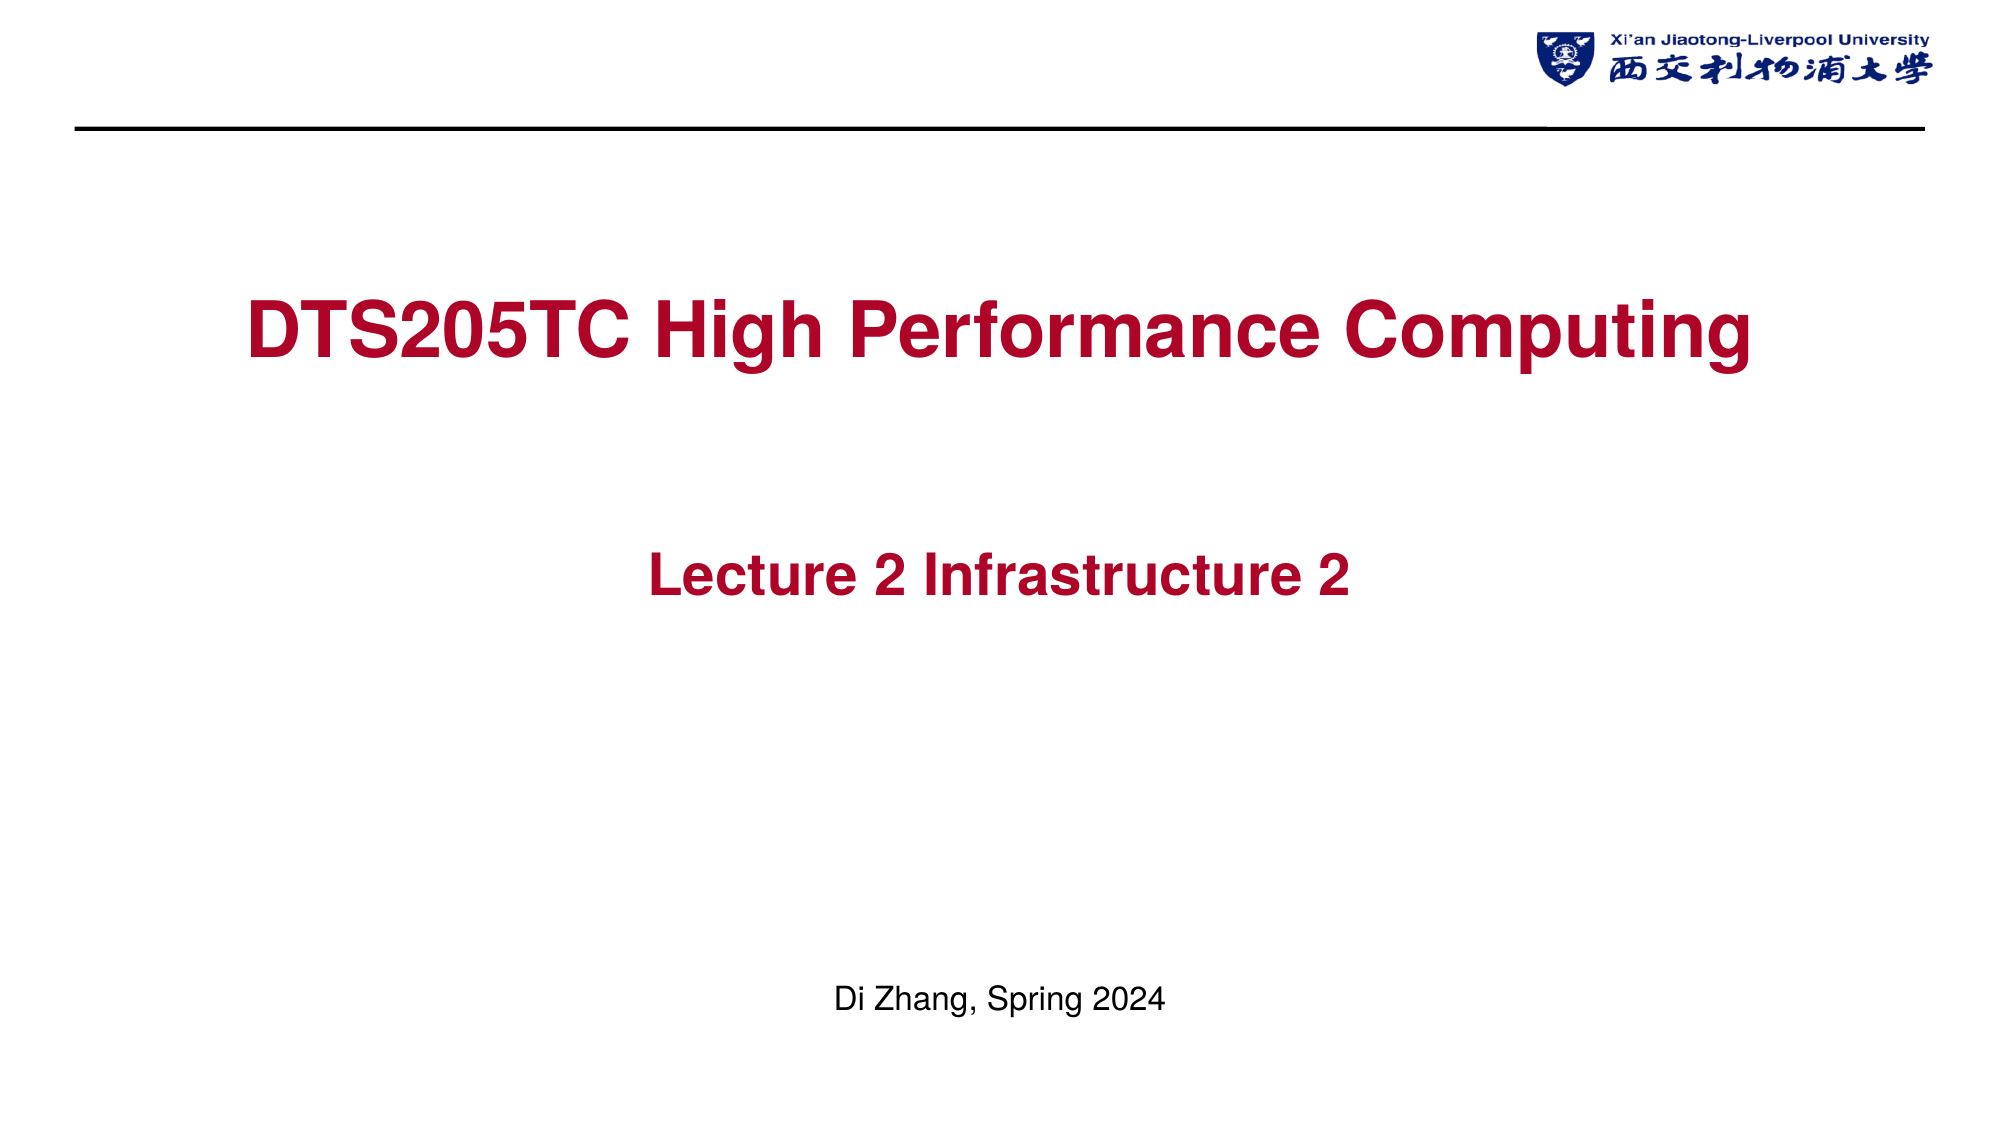

# DTS205TC High Performance Computing
Lecture 2 Infrastructure 2
Di Zhang, Spring 2024